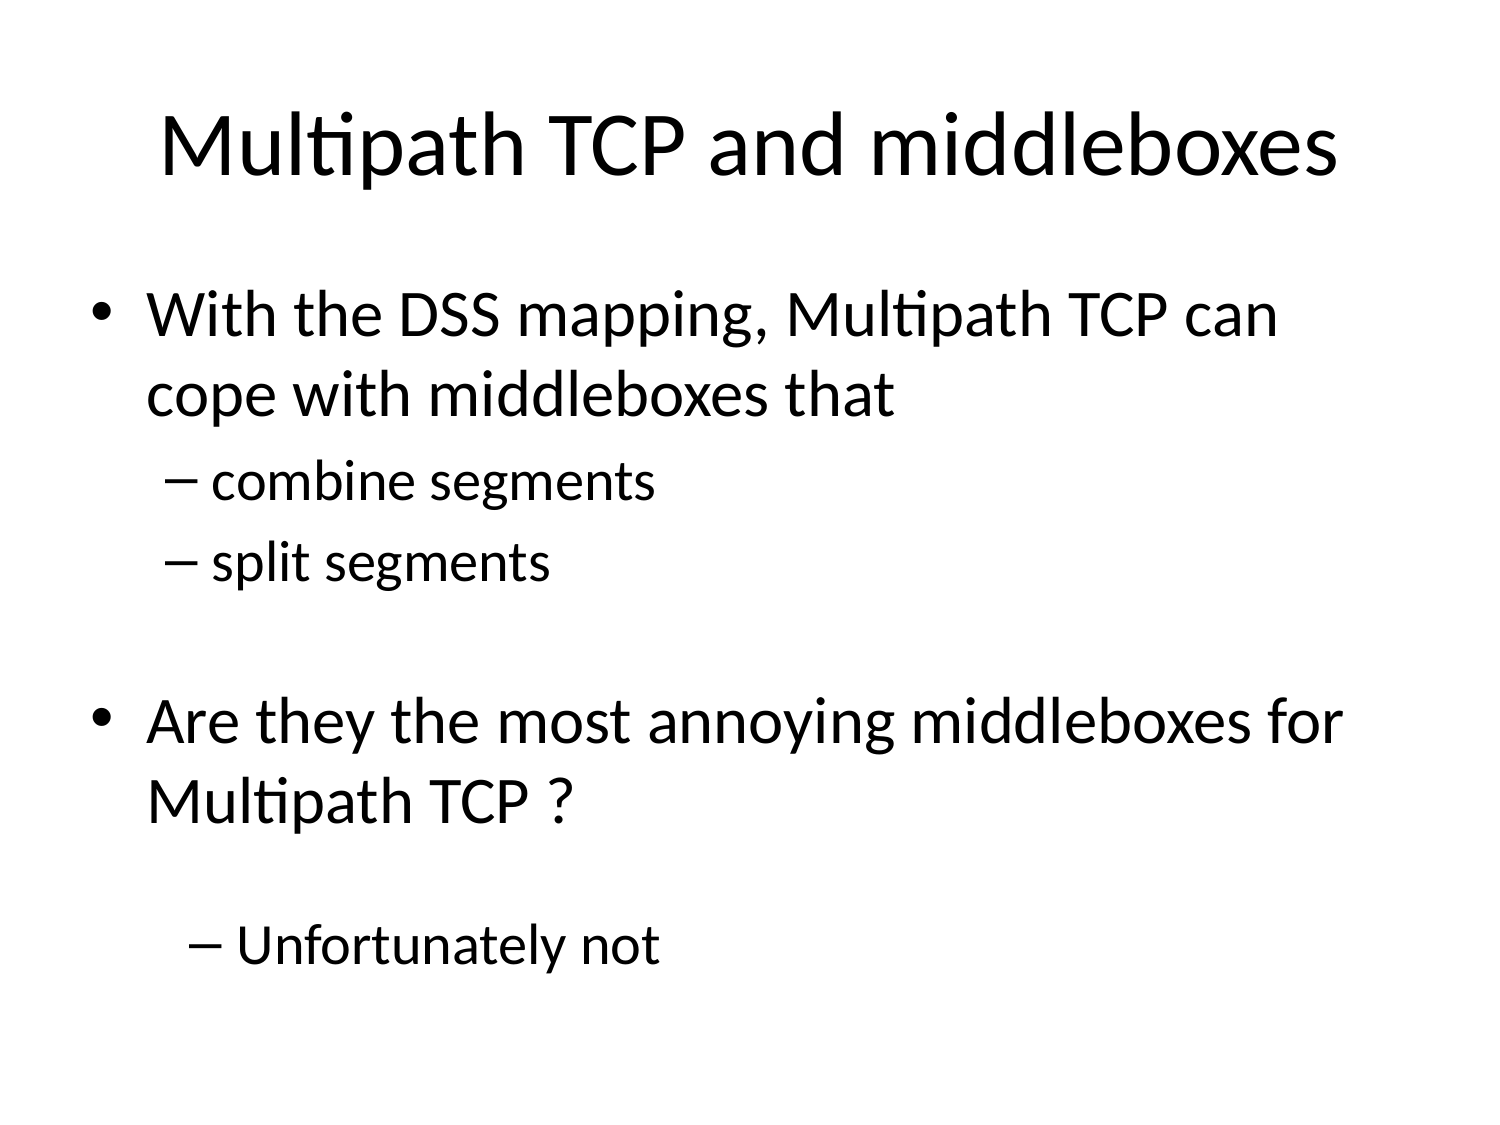

# Multipath TCP and middleboxes
With the DSS mapping, Multipath TCP can cope with middleboxes that
combine segments
split segments
Are they the most annoying middleboxes for Multipath TCP ?
Unfortunately not